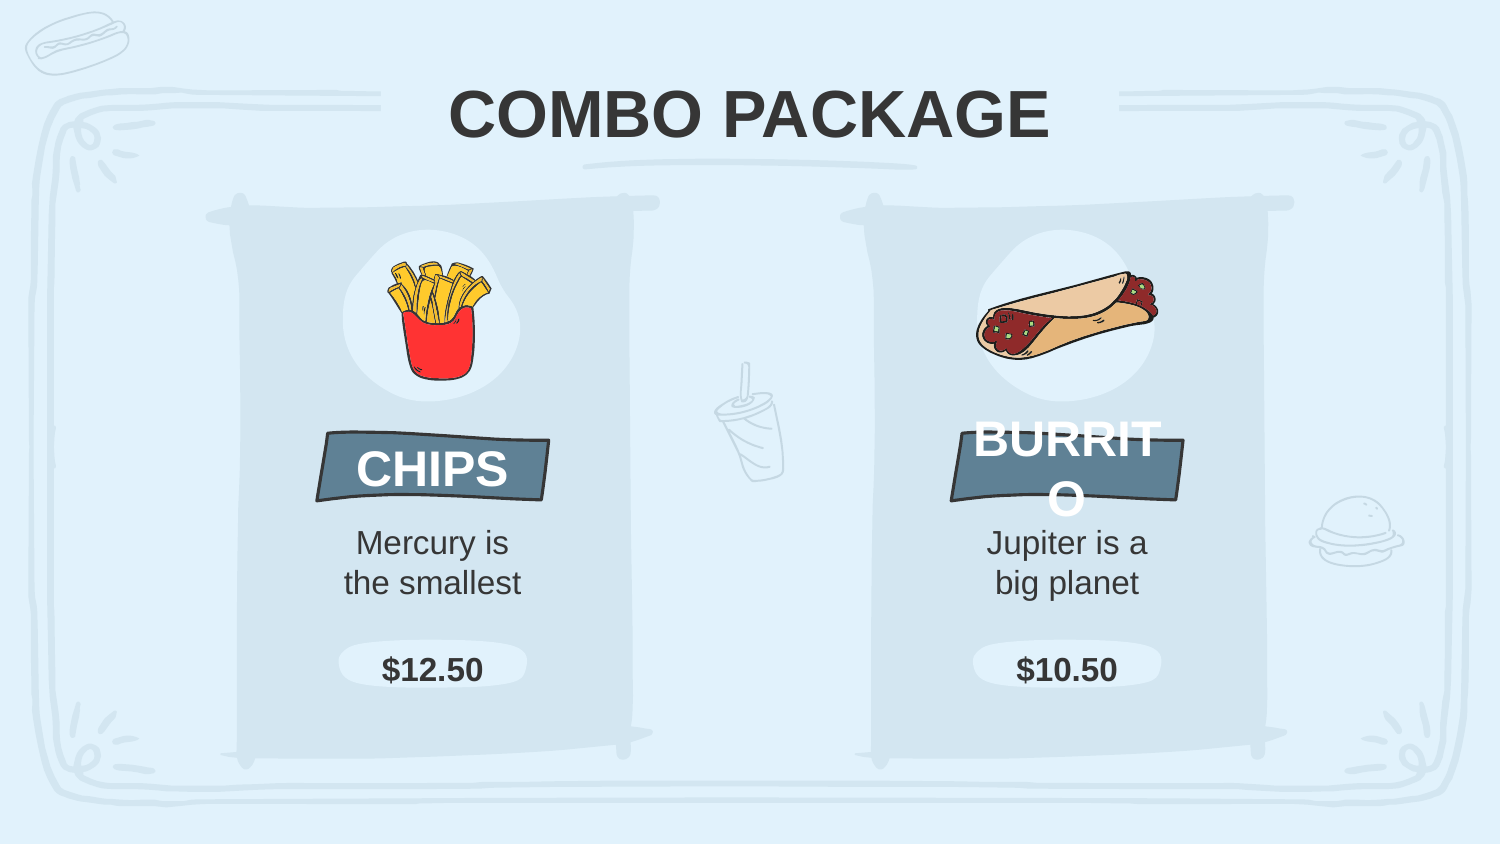

# COMBO PACKAGE

CHIPS
BURRITO

Mercury is the smallest
Jupiter is a big planet

$12.50
$10.50